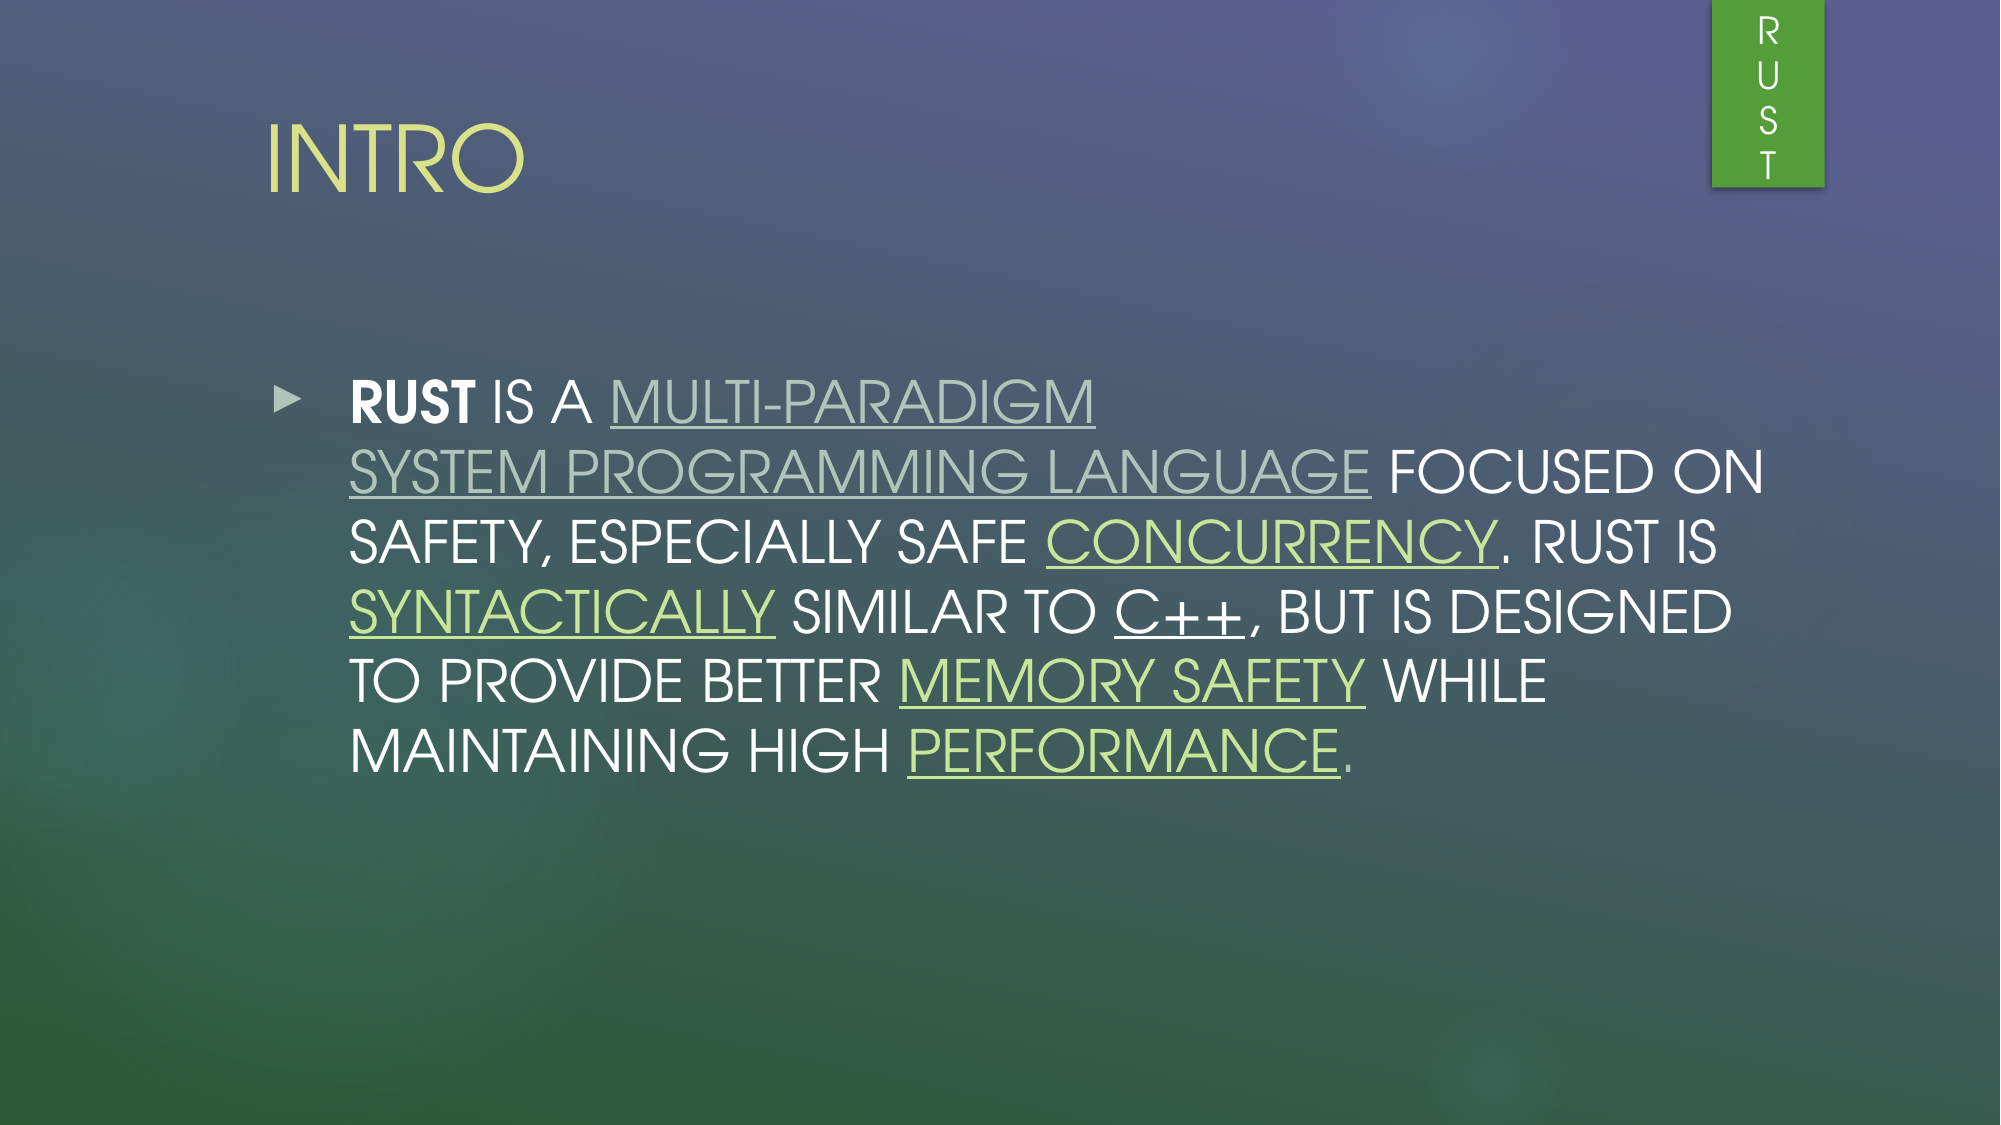

R
U
S
T
# INTRO
Rust is a multi-paradigm system programming language focused on safety, especially safe concurrency. Rust is syntactically similar to C++, but is designed to provide better memory safety while maintaining high performance.